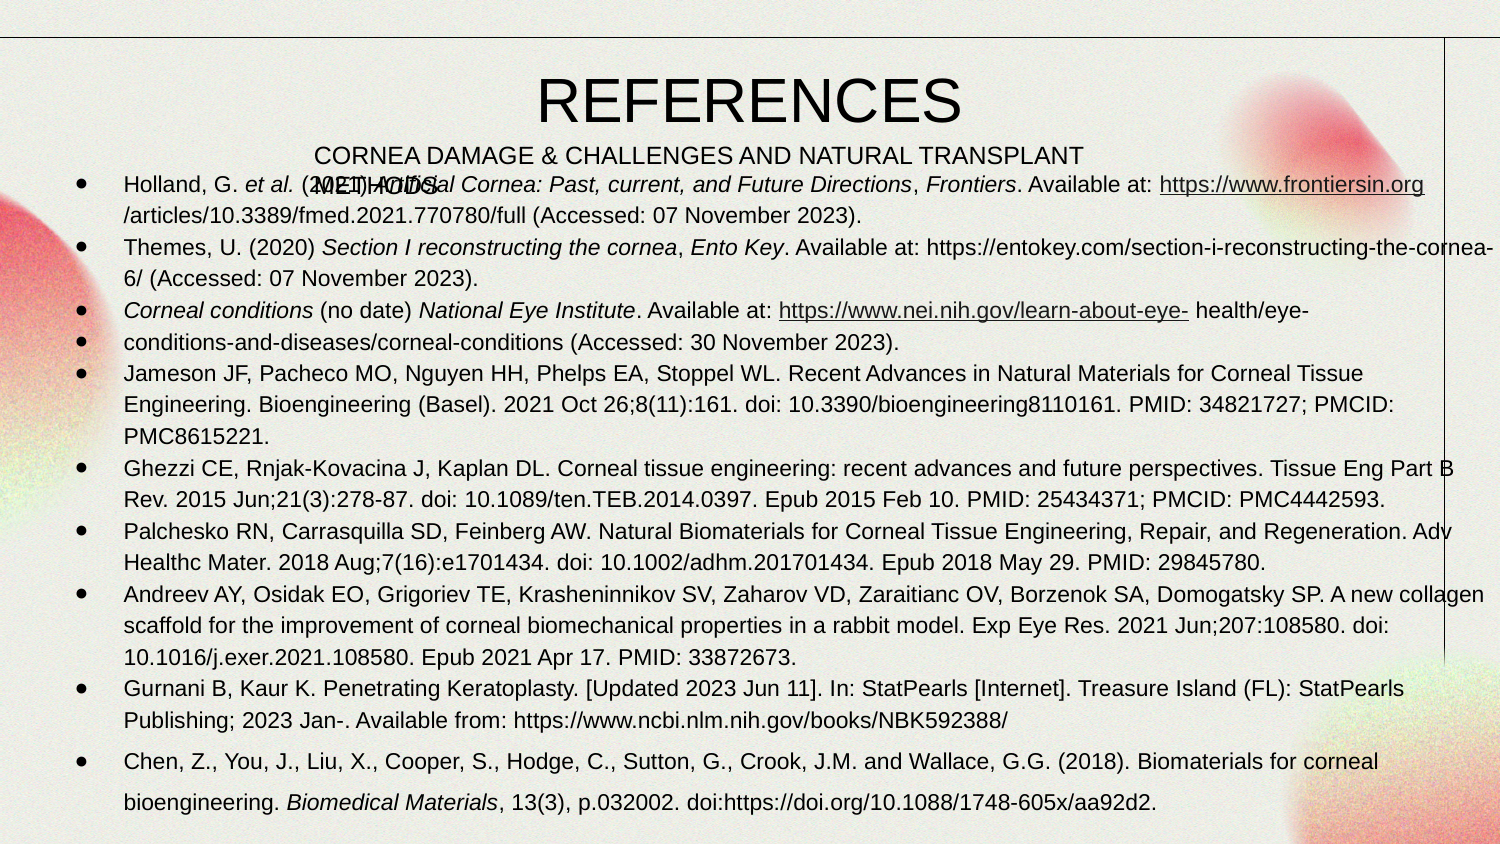

# REFERENCES
CORNEA DAMAGE & CHALLENGES AND NATURAL TRANSPLANT METHODS
Holland, G. et al. (2021) Artificial Cornea: Past, current, and Future Directions, Frontiers. Available at: https://www.frontiersin.org/articles/10.3389/fmed.2021.770780/full (Accessed: 07 November 2023).
Themes, U. (2020) Section I reconstructing the cornea, Ento Key. Available at: https://entokey.com/section-i-reconstructing-the-cornea-6/ (Accessed: 07 November 2023).
Corneal conditions (no date) National Eye Institute. Available at: https://www.nei.nih.gov/learn-about-eye- health/eye-
conditions-and-diseases/corneal-conditions (Accessed: 30 November 2023).
Jameson JF, Pacheco MO, Nguyen HH, Phelps EA, Stoppel WL. Recent Advances in Natural Materials for Corneal Tissue Engineering. Bioengineering (Basel). 2021 Oct 26;8(11):161. doi: 10.3390/bioengineering8110161. PMID: 34821727; PMCID: PMC8615221.
Ghezzi CE, Rnjak-Kovacina J, Kaplan DL. Corneal tissue engineering: recent advances and future perspectives. Tissue Eng Part B Rev. 2015 Jun;21(3):278-87. doi: 10.1089/ten.TEB.2014.0397. Epub 2015 Feb 10. PMID: 25434371; PMCID: PMC4442593.
Palchesko RN, Carrasquilla SD, Feinberg AW. Natural Biomaterials for Corneal Tissue Engineering, Repair, and Regeneration. Adv Healthc Mater. 2018 Aug;7(16):e1701434. doi: 10.1002/adhm.201701434. Epub 2018 May 29. PMID: 29845780.
Andreev AY, Osidak EO, Grigoriev TE, Krasheninnikov SV, Zaharov VD, Zaraitianc OV, Borzenok SA, Domogatsky SP. A new collagen scaffold for the improvement of corneal biomechanical properties in a rabbit model. Exp Eye Res. 2021 Jun;207:108580. doi: 10.1016/j.exer.2021.108580. Epub 2021 Apr 17. PMID: 33872673.
Gurnani B, Kaur K. Penetrating Keratoplasty. [Updated 2023 Jun 11]. In: StatPearls [Internet]. Treasure Island (FL): StatPearls Publishing; 2023 Jan-. Available from: https://www.ncbi.nlm.nih.gov/books/NBK592388/
Chen, Z., You, J., Liu, X., Cooper, S., Hodge, C., Sutton, G., Crook, J.M. and Wallace, G.G. (2018). Biomaterials for corneal bioengineering. Biomedical Materials, 13(3), p.032002. doi:https://doi.org/10.1088/1748-605x/aa92d2.